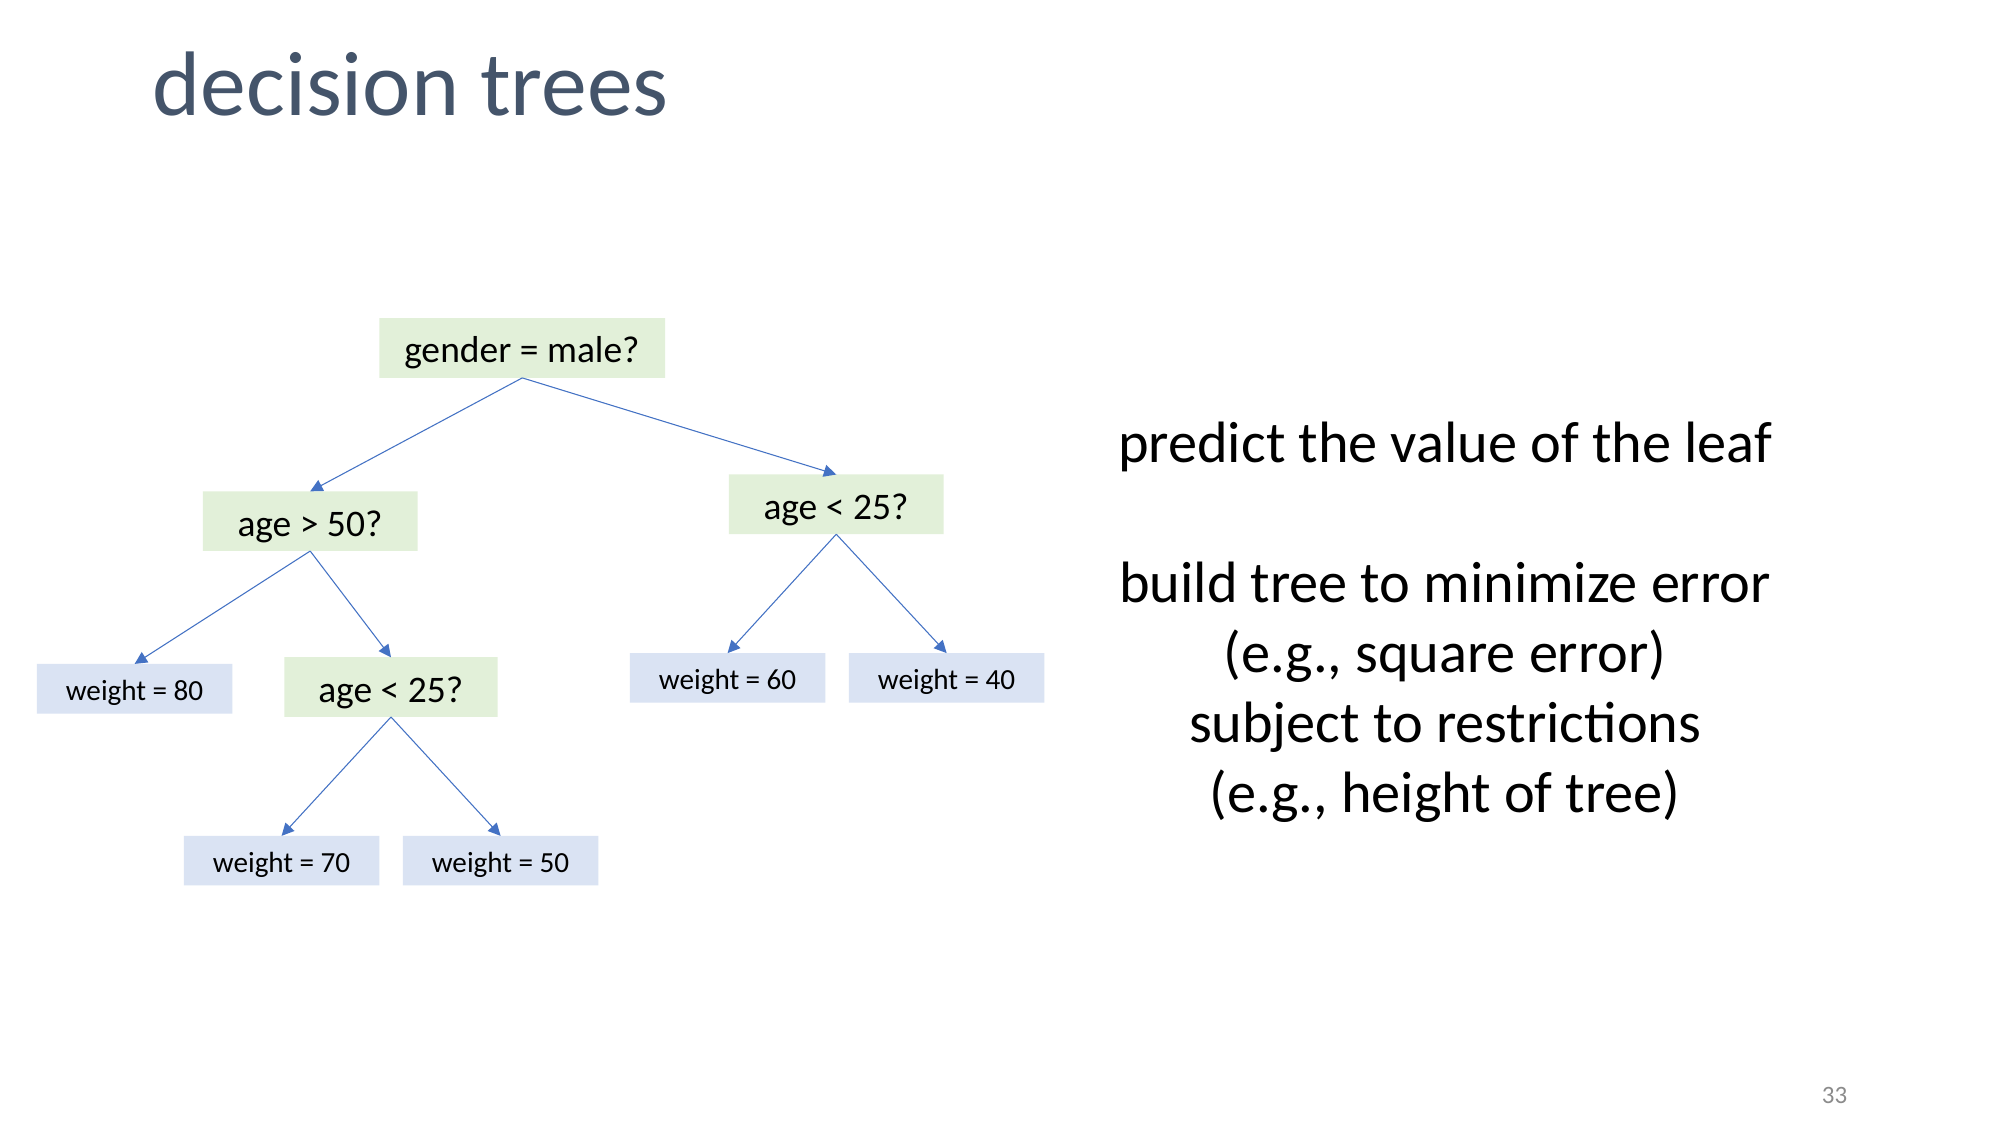

# decision trees
predict the value of the leaf

build tree to minimize error
(e.g., square error)
subject to restrictions
(e.g., height of tree)
gender = male?
age < 25?
age > 50?
weight = 60
weight = 40
age < 25?
weight = 80
weight = 70
weight = 50
33